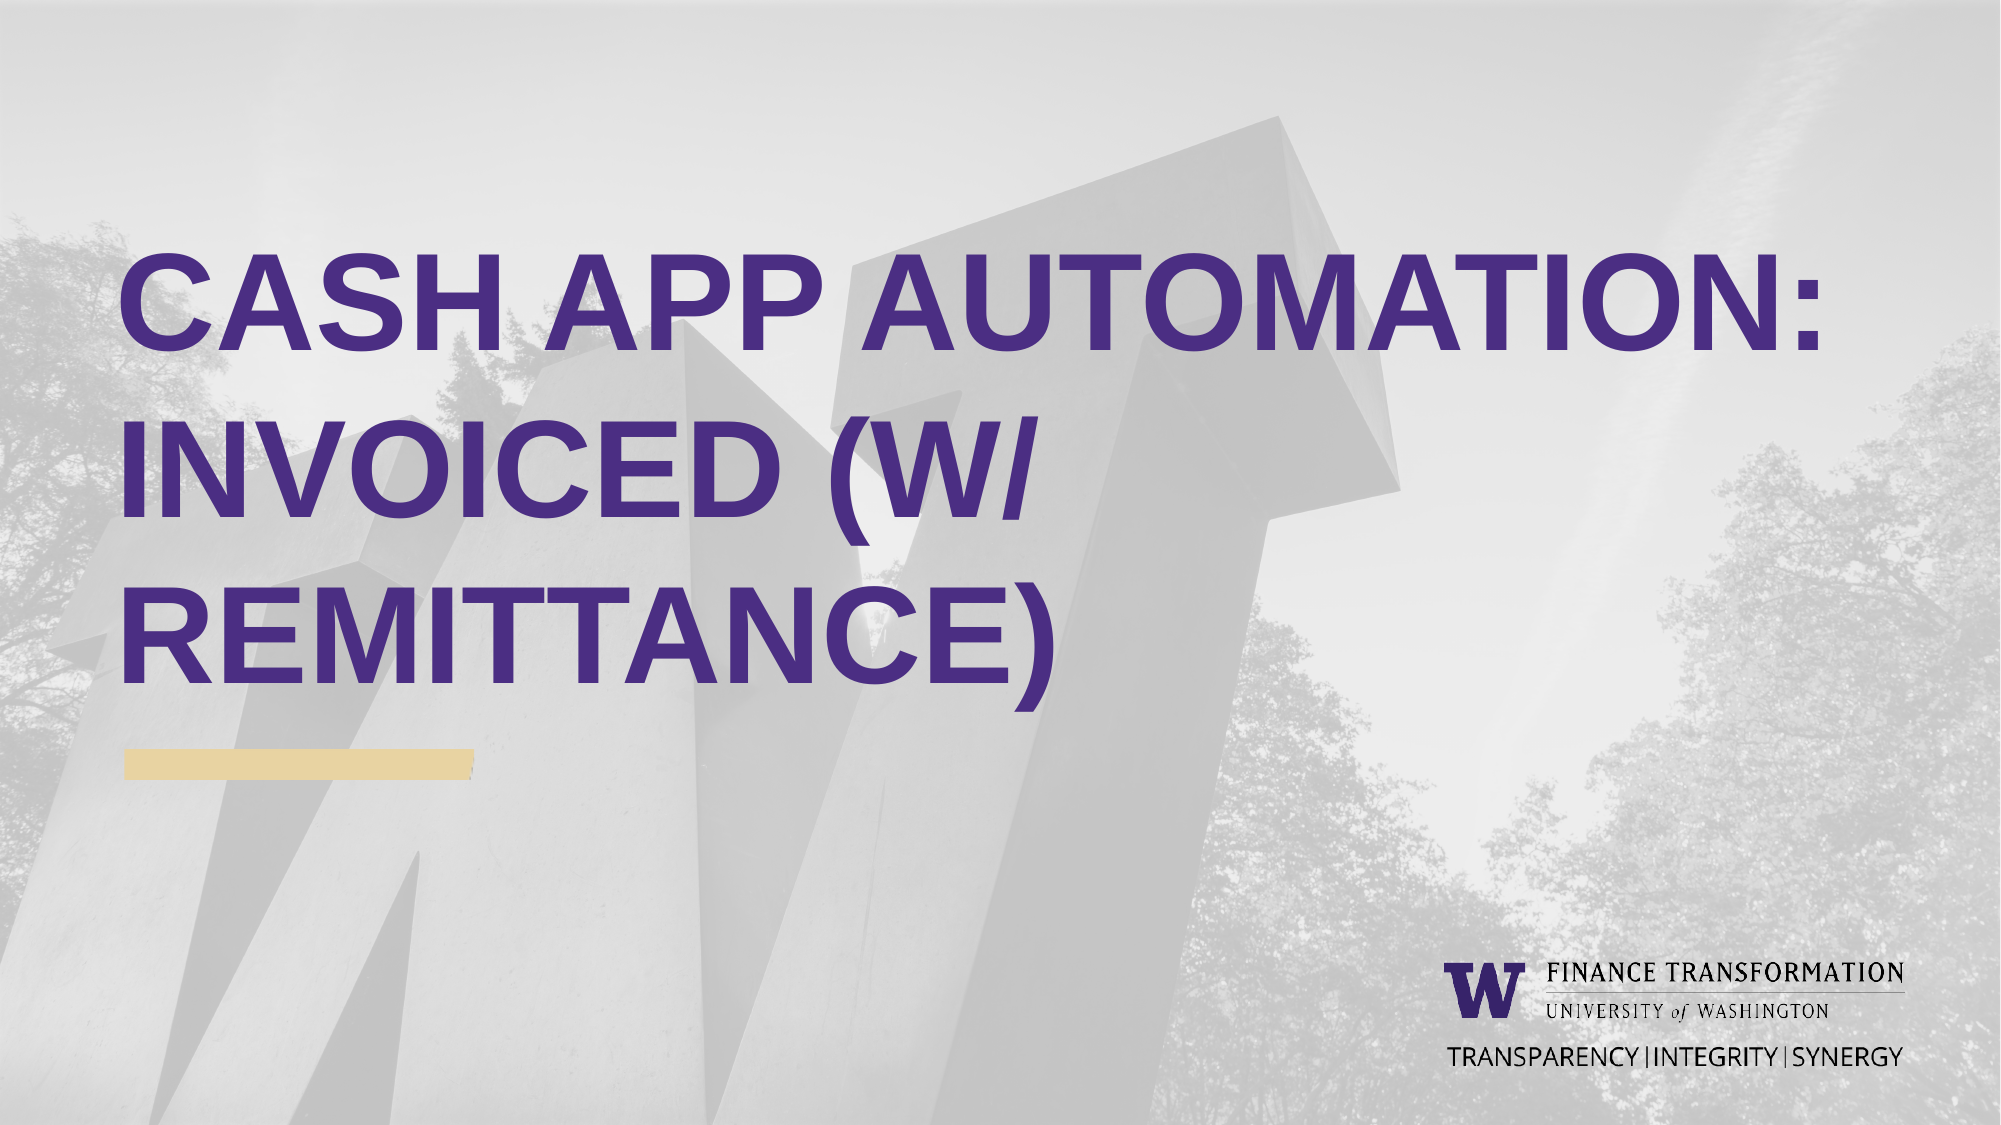

# Cash App Automation: Invoiced (w/ remittance)